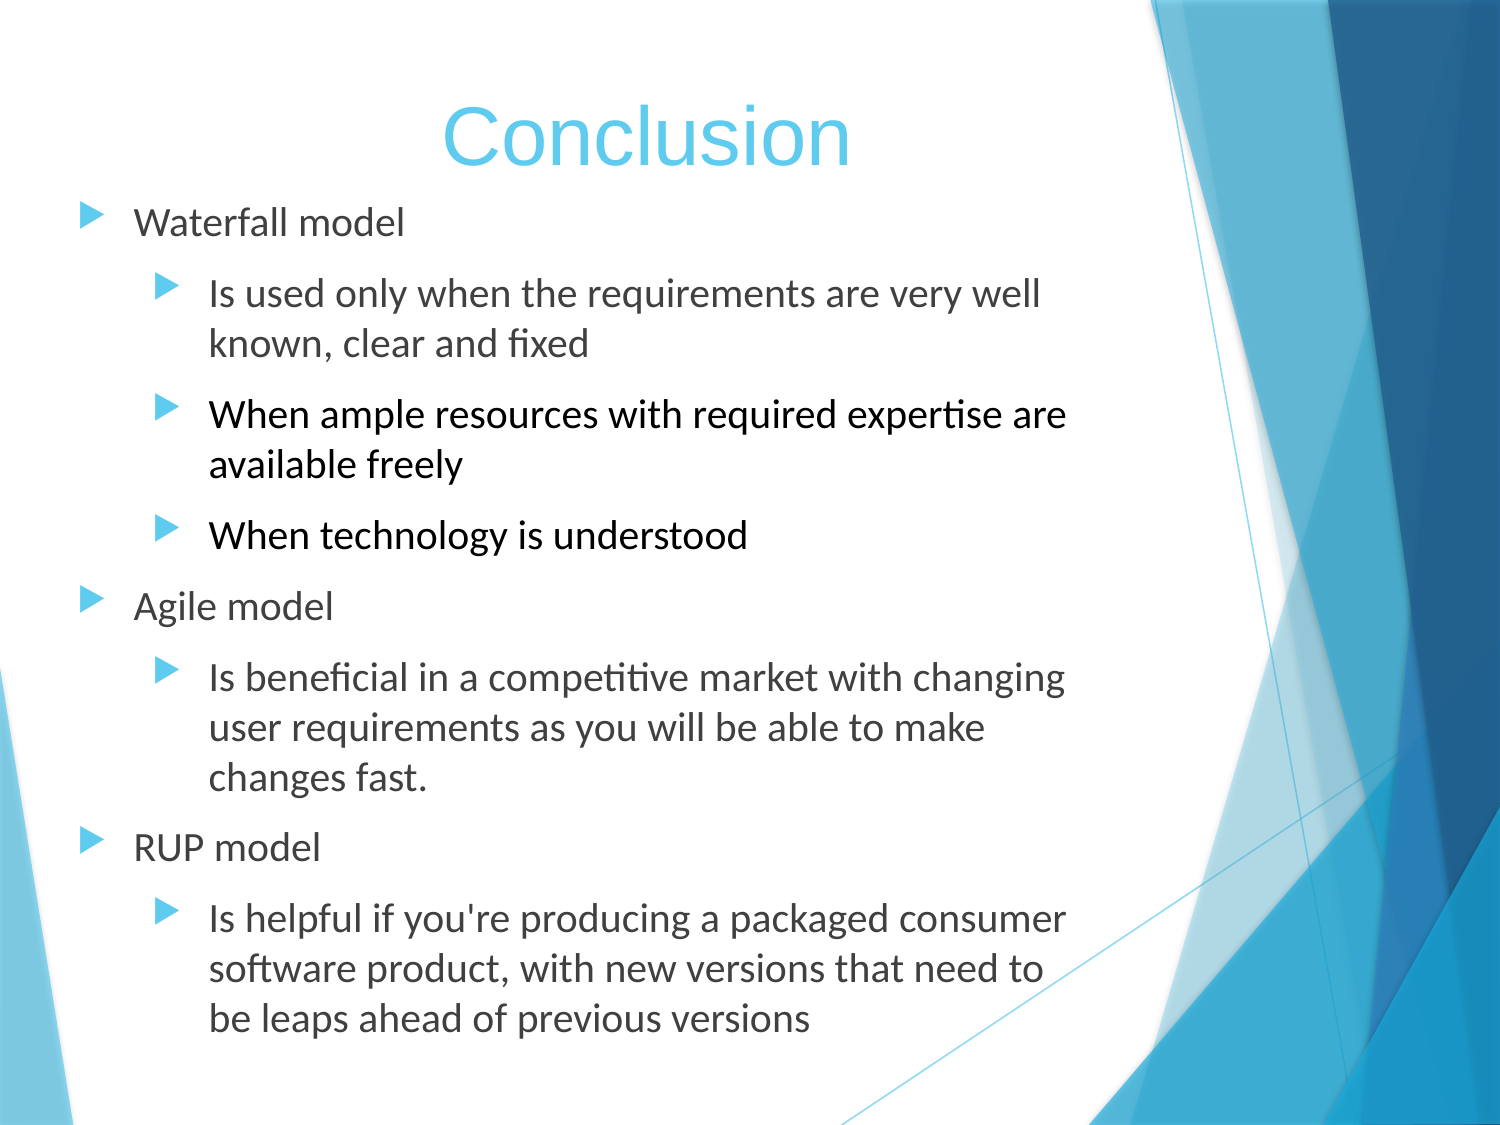

# Conclusion
Waterfall model
Is used only when the requirements are very well known, clear and fixed
When ample resources with required expertise are available freely
When technology is understood
Agile model
Is beneficial in a competitive market with changing user requirements as you will be able to make changes fast.
RUP model
Is helpful if you're producing a packaged consumer software product, with new versions that need to be leaps ahead of previous versions